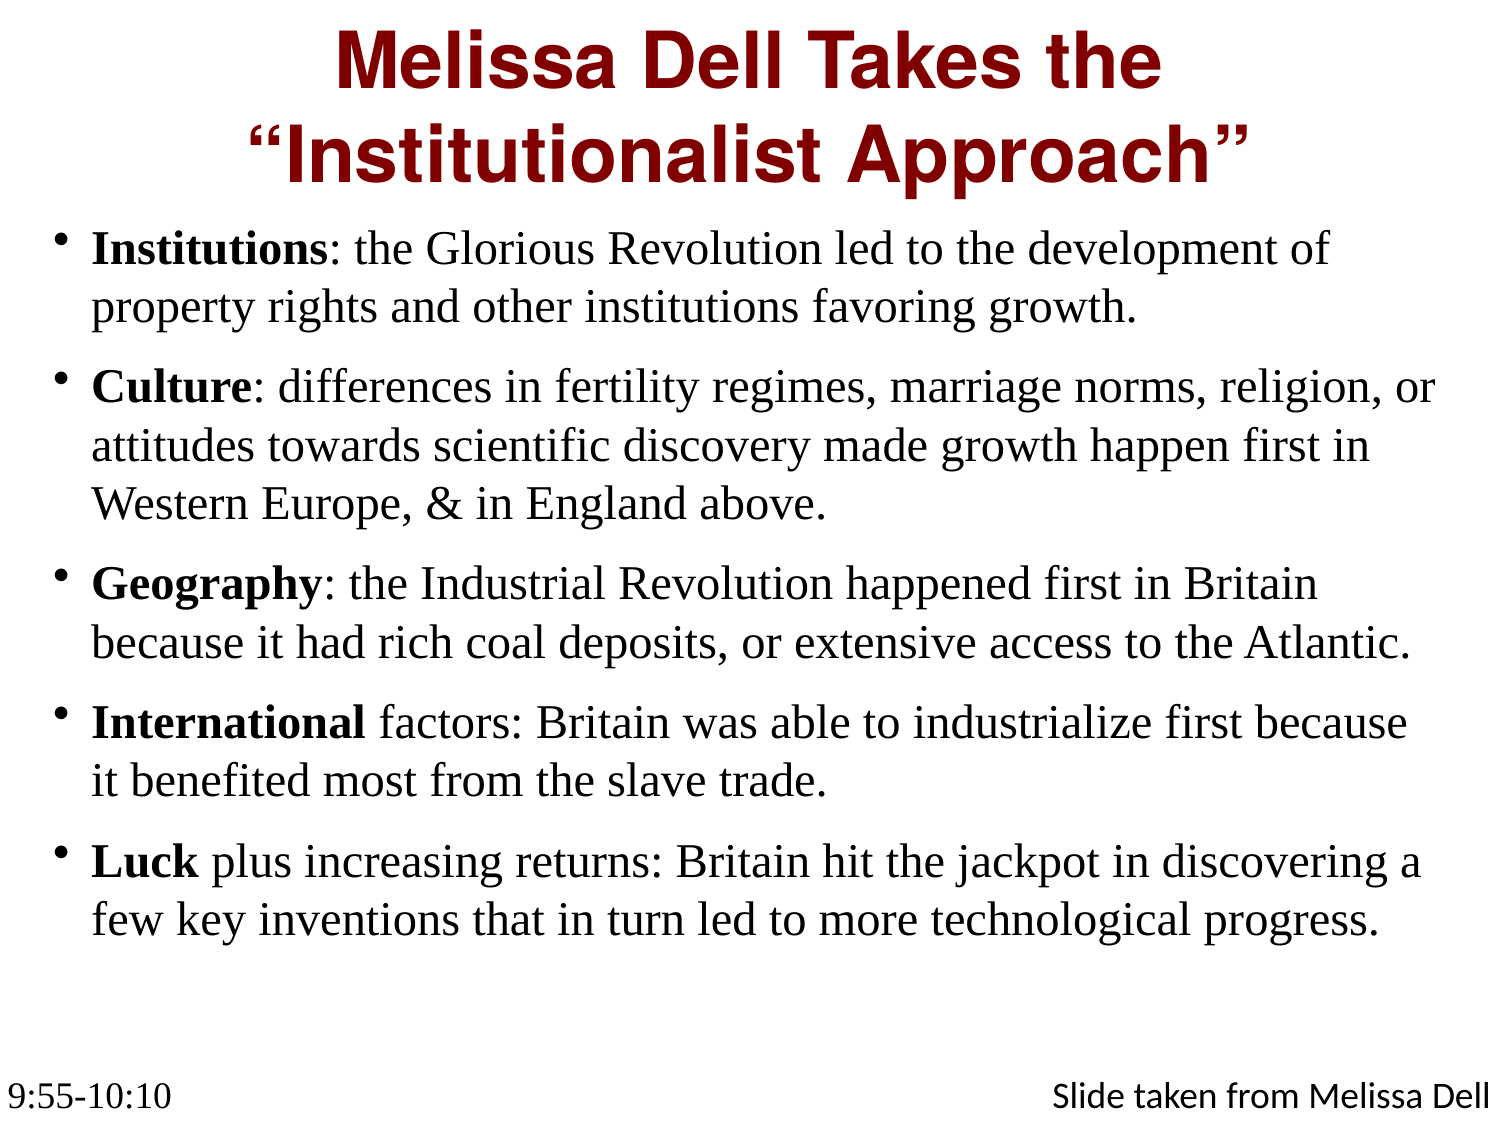

Melissa Dell Takes the “Institutionalist Approach”
Institutions: the Glorious Revolution led to the development of property rights and other institutions favoring growth.
Culture: differences in fertility regimes, marriage norms, religion, or attitudes towards scientific discovery made growth happen first in Western Europe, & in England above.
Geography: the Industrial Revolution happened first in Britain because it had rich coal deposits, or extensive access to the Atlantic.
International factors: Britain was able to industrialize first because it benefited most from the slave trade.
Luck plus increasing returns: Britain hit the jackpot in discovering a few key inventions that in turn led to more technological progress.
9:55-10:10
Slide taken from Melissa Dell